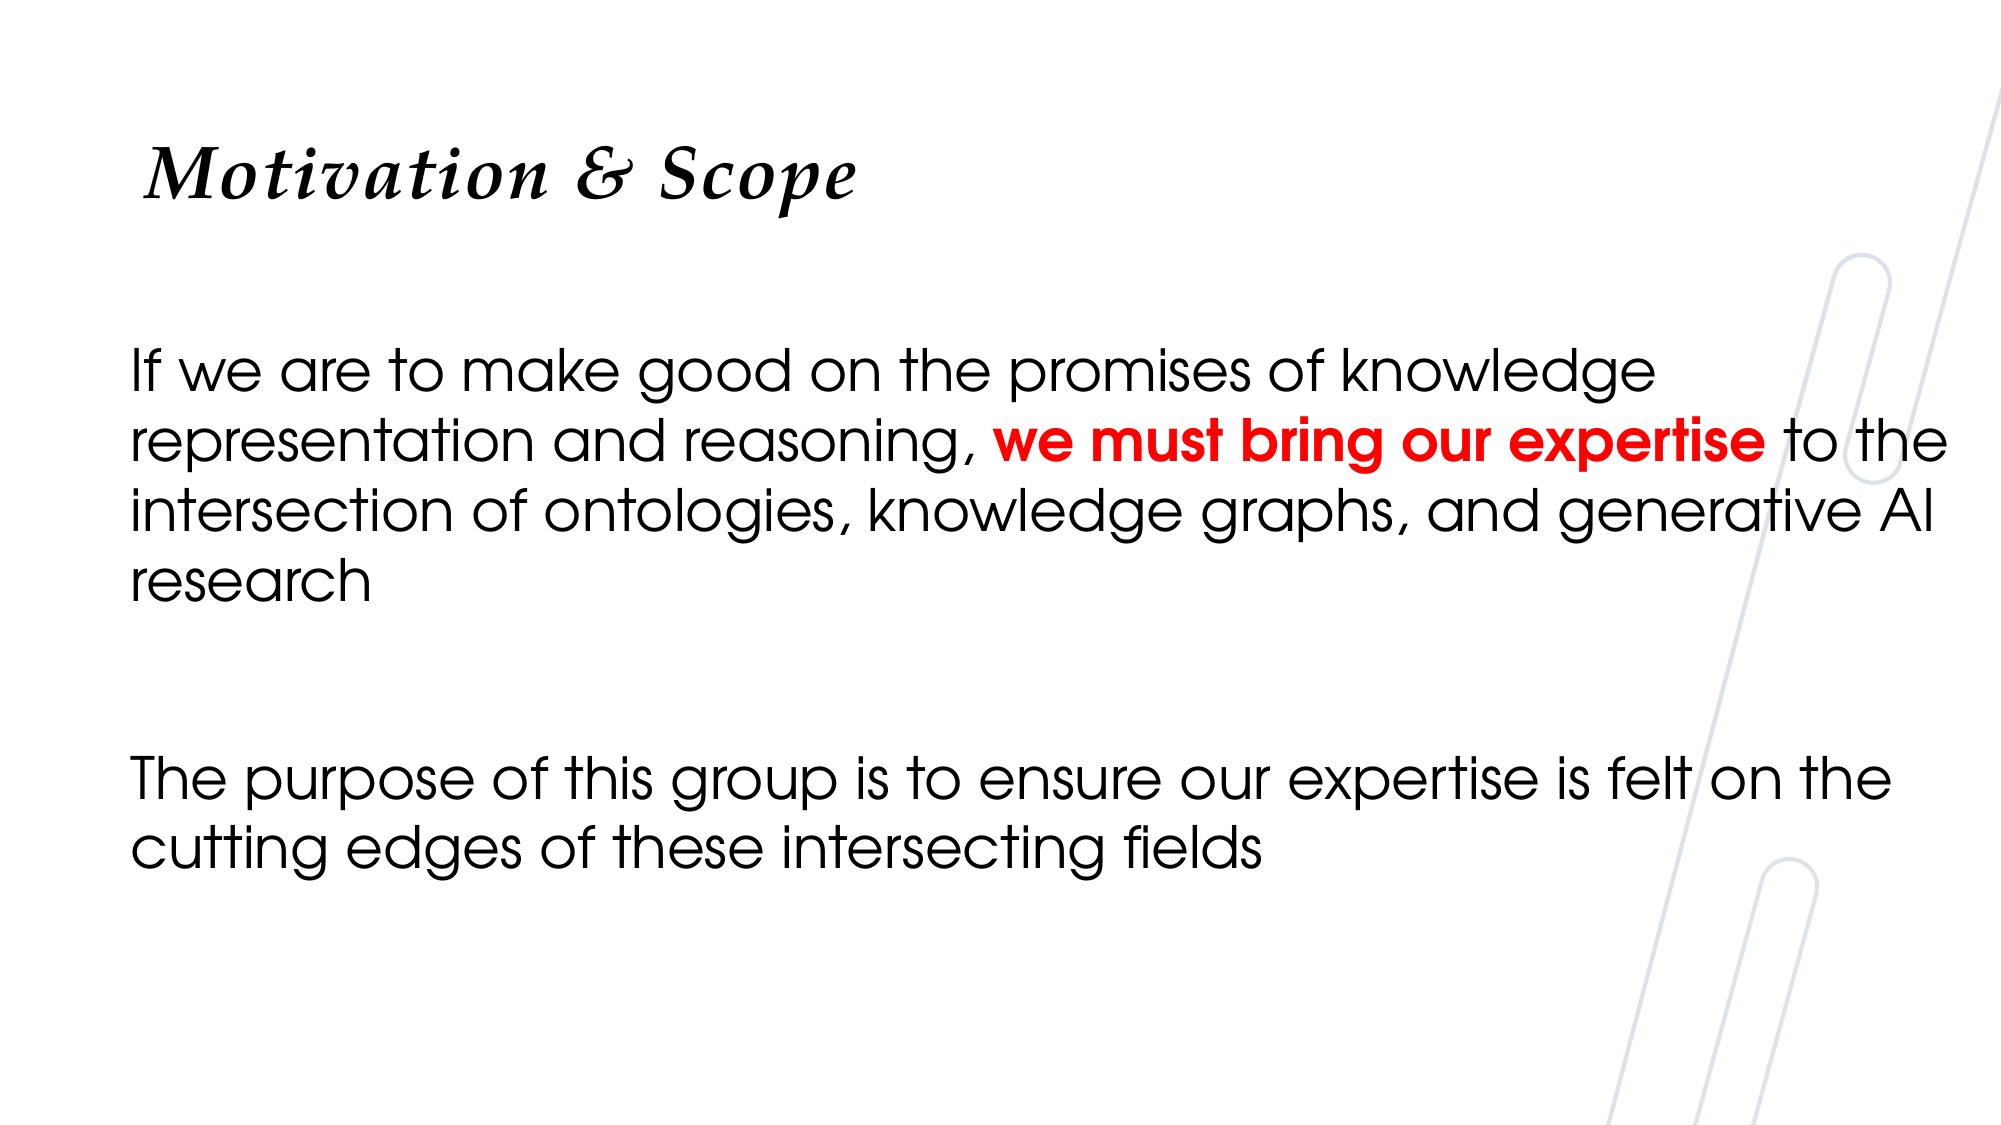

# Motivation & Scope
If we are to make good on the promises of knowledge representation and reasoning, we must bring our expertise to the intersection of ontologies, knowledge graphs, and generative AI research

The purpose of this group is to ensure our expertise is felt on the cutting edges of these intersecting fields